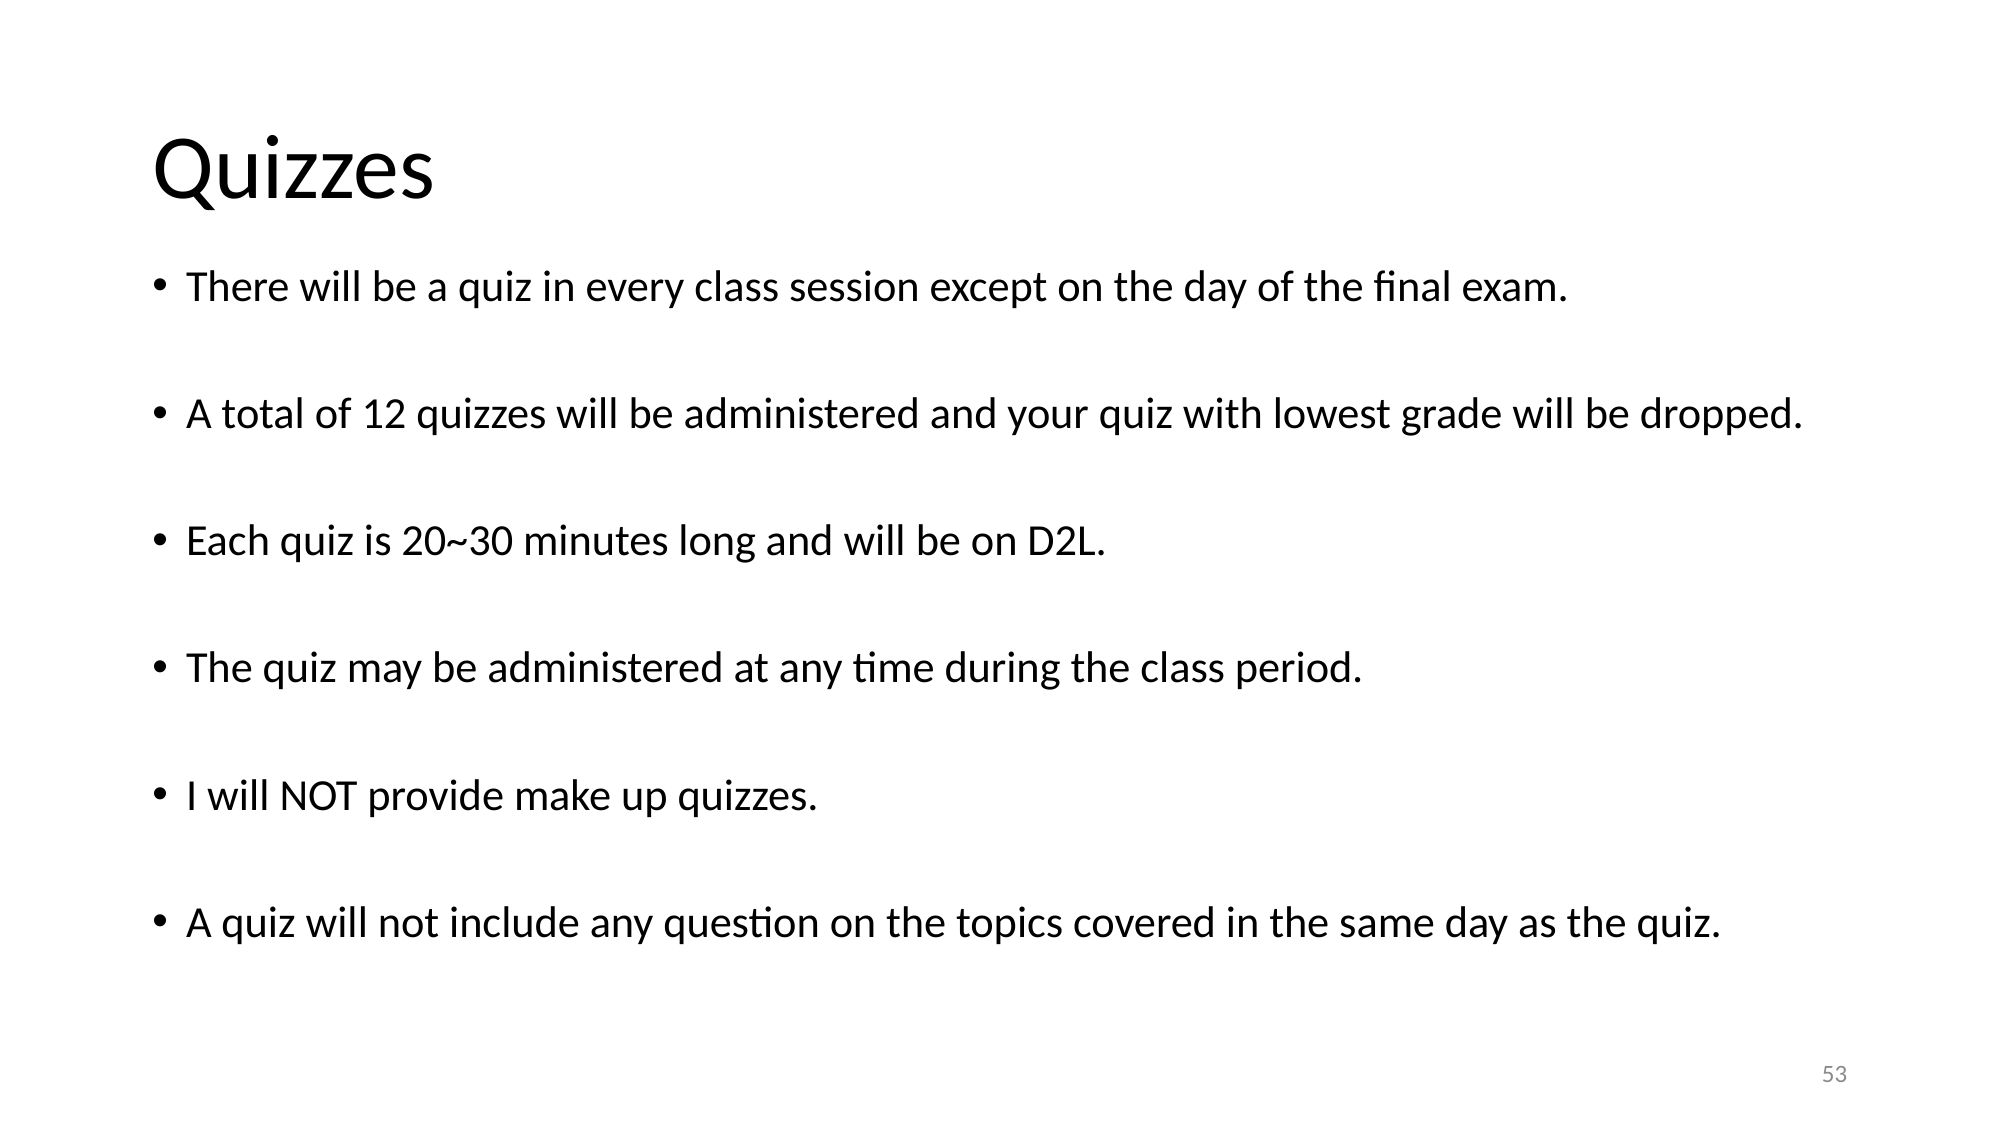

# Quizzes
There will be a quiz in every class session except on the day of the final exam.

A total of 12 quizzes will be administered and your quiz with lowest grade will be dropped.

Each quiz is 20~30 minutes long and will be on D2L.

The quiz may be administered at any time during the class period.

I will NOT provide make up quizzes.

A quiz will not include any question on the topics covered in the same day as the quiz.

53